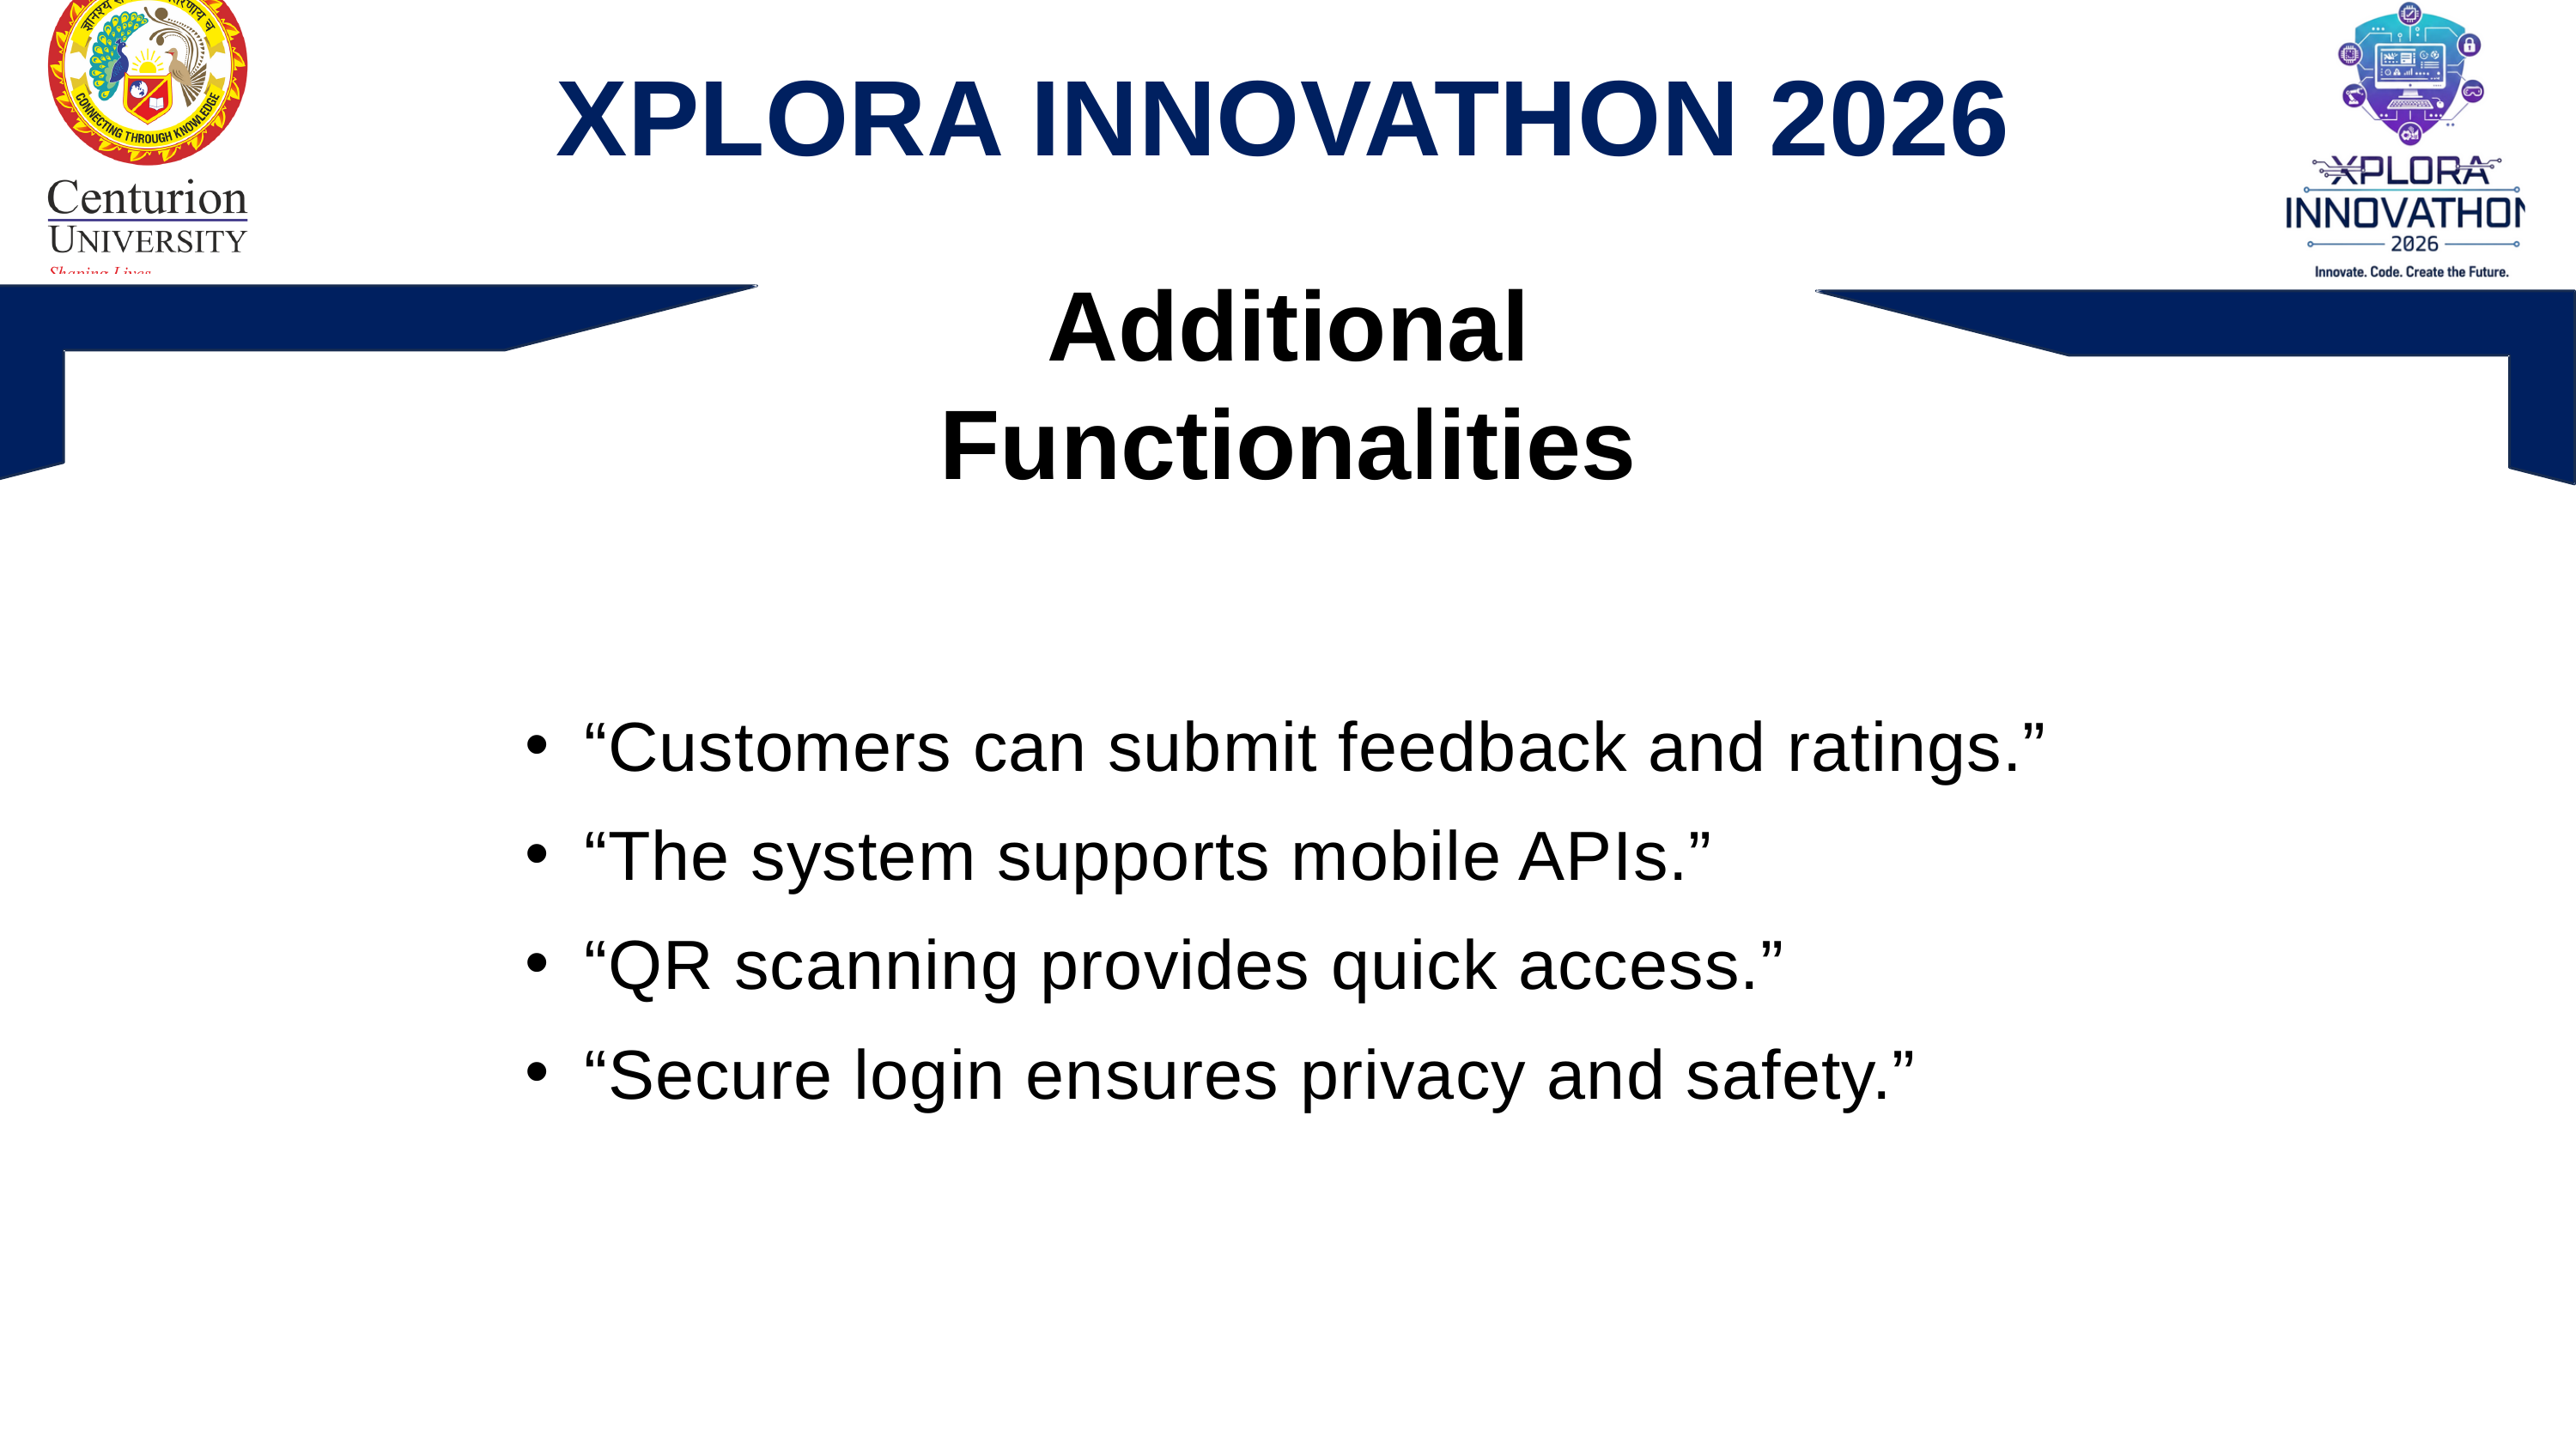

XPLORA INNOVATHON 2026
Additional Functionalities

“Customers can submit feedback and ratings.”
“The system supports mobile APIs.”
“QR scanning provides quick access.”
“Secure login ensures privacy and safety.”